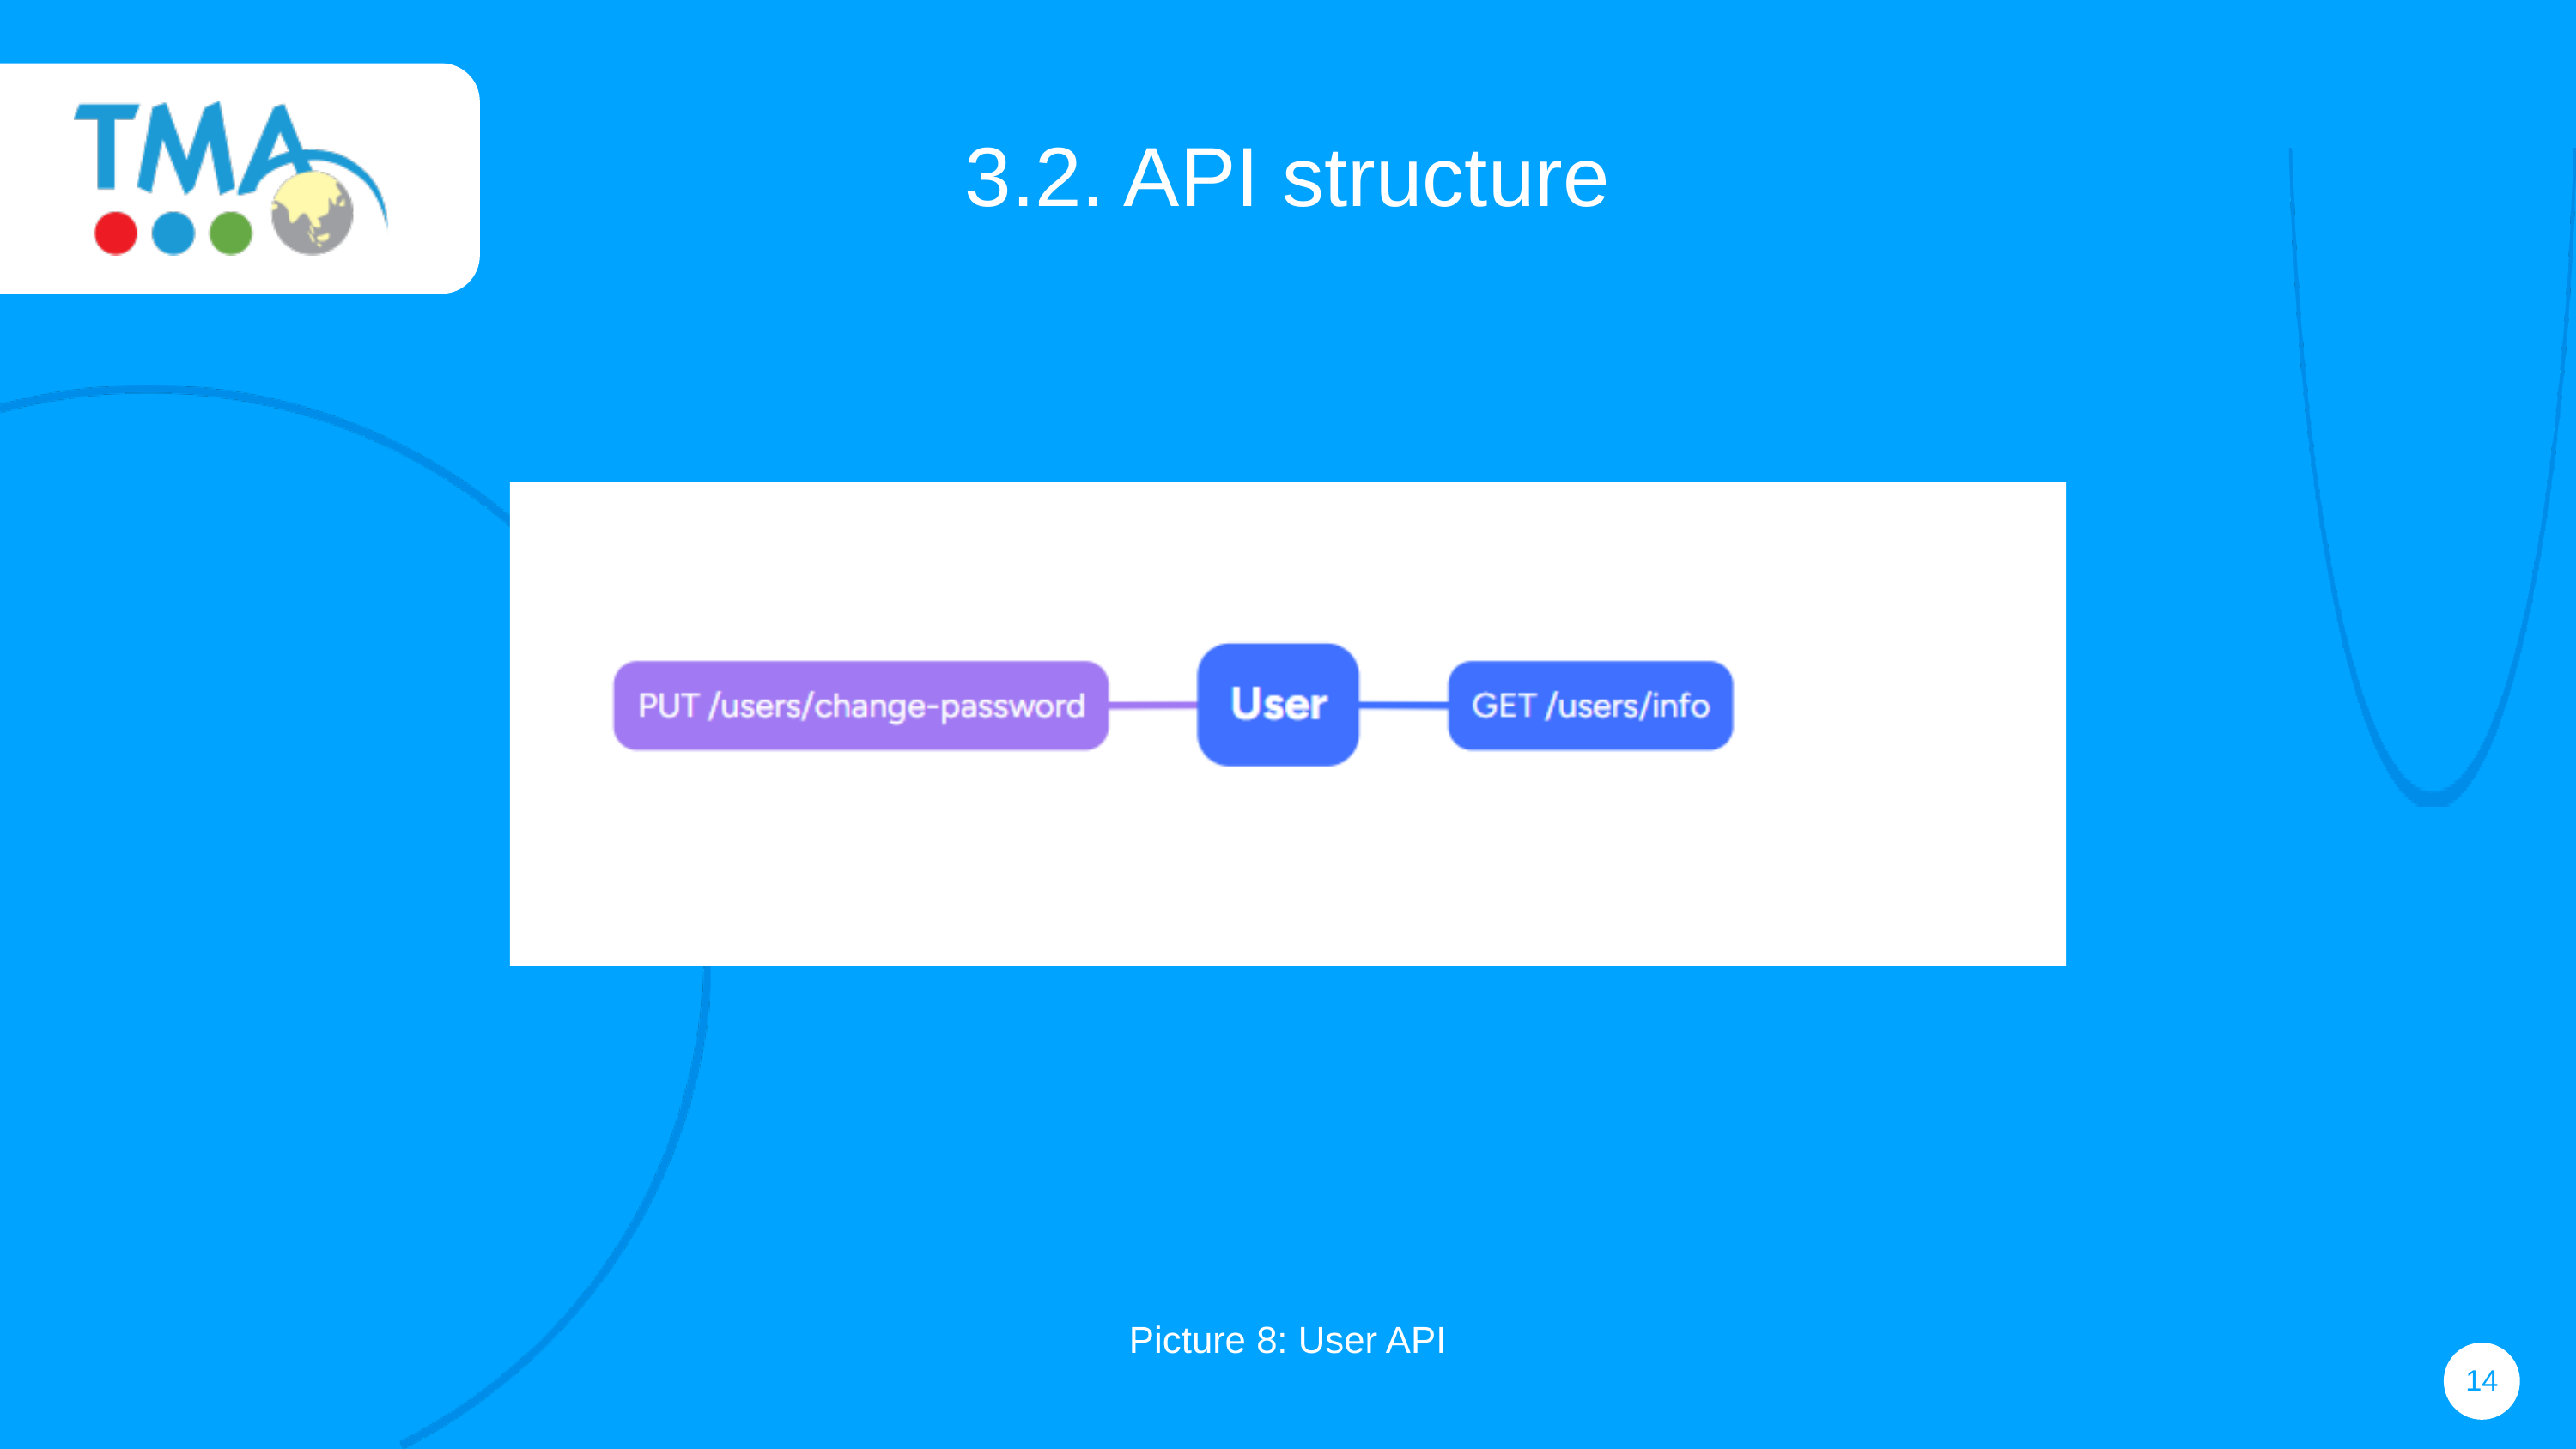

3.2. API structure

Picture 8: User API

14